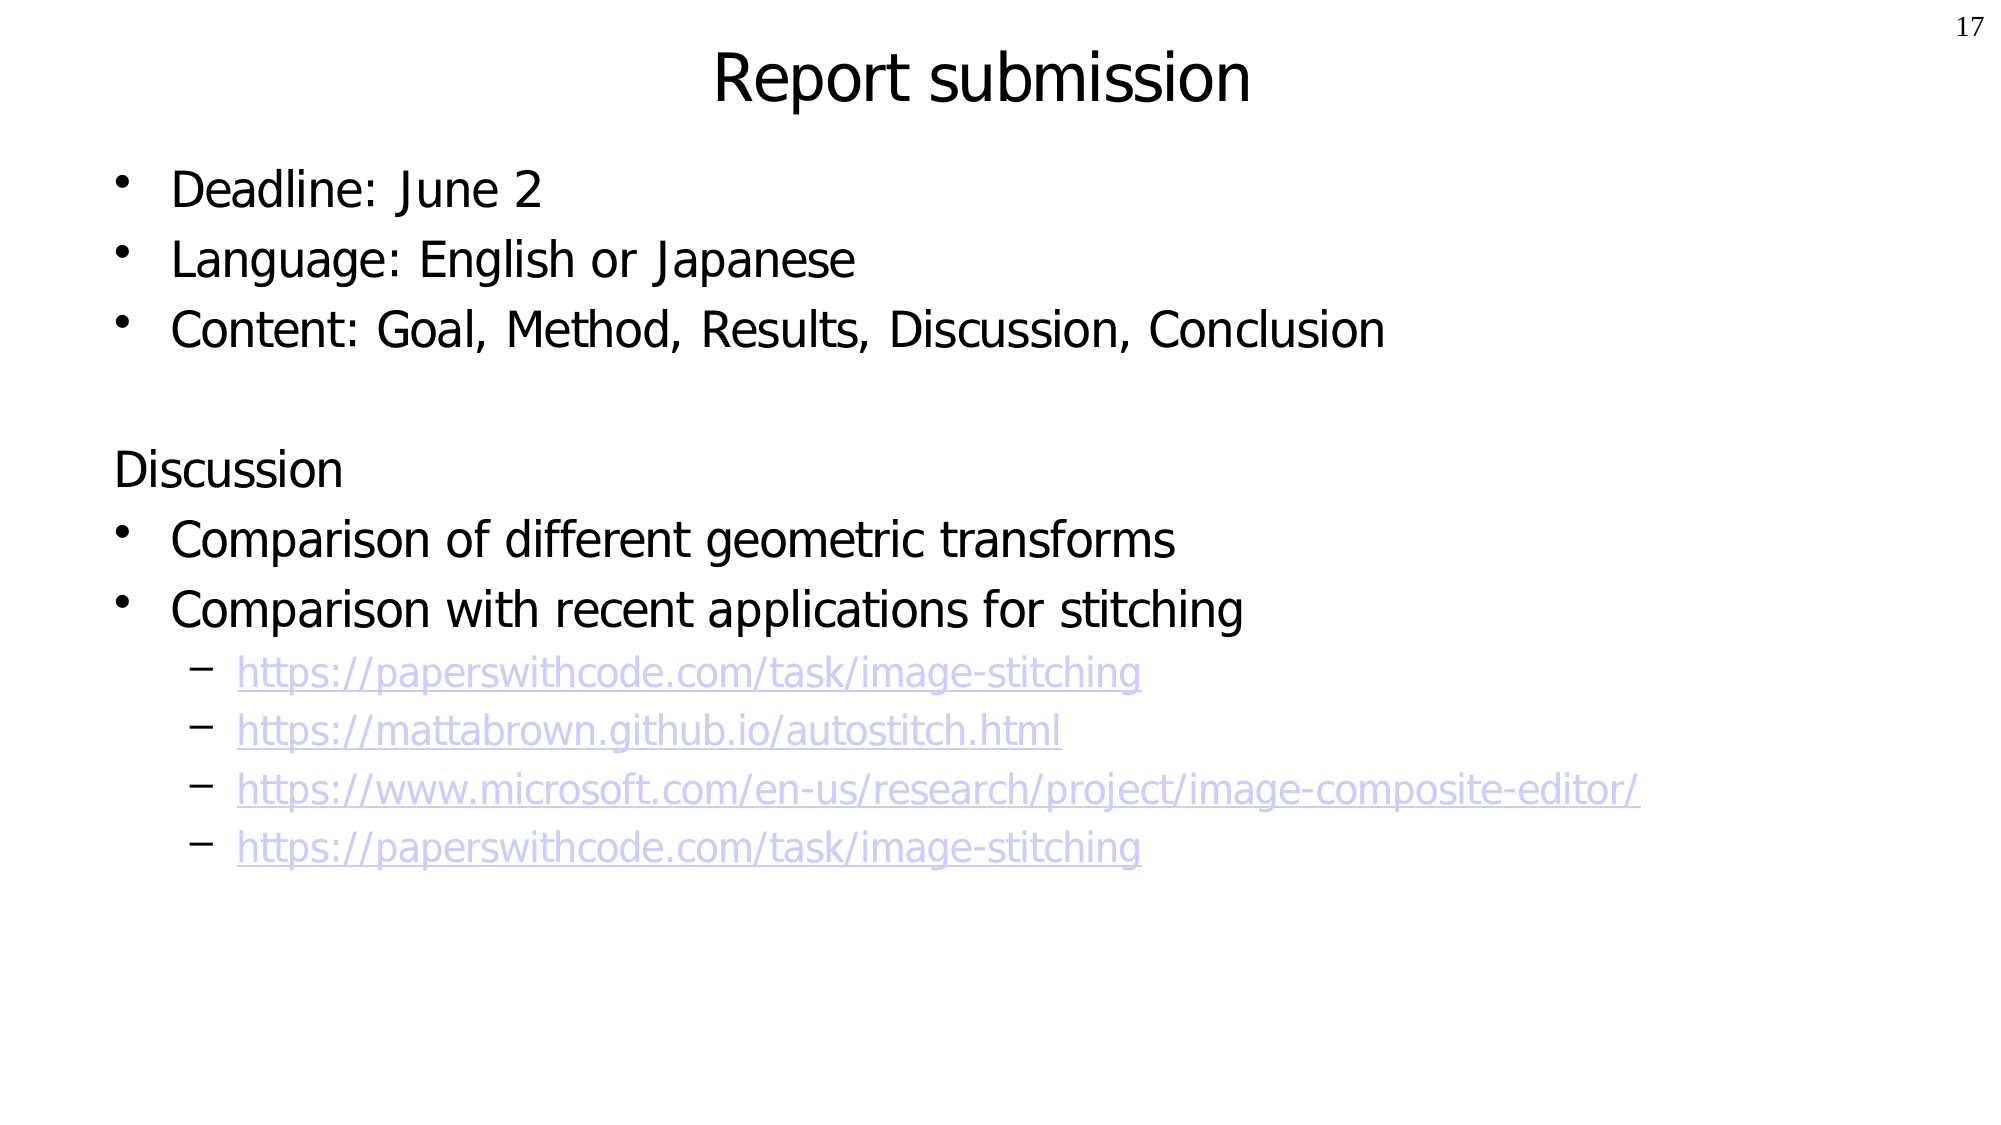

# Report submission
17
Deadline: June 2
Language: English or Japanese
Content: Goal, Method, Results, Discussion, Conclusion

Discussion
Comparison of different geometric transforms
Comparison with recent applications for stitching
https://paperswithcode.com/task/image-stitching
https://mattabrown.github.io/autostitch.html
https://www.microsoft.com/en-us/research/project/image-composite-editor/
https://paperswithcode.com/task/image-stitching